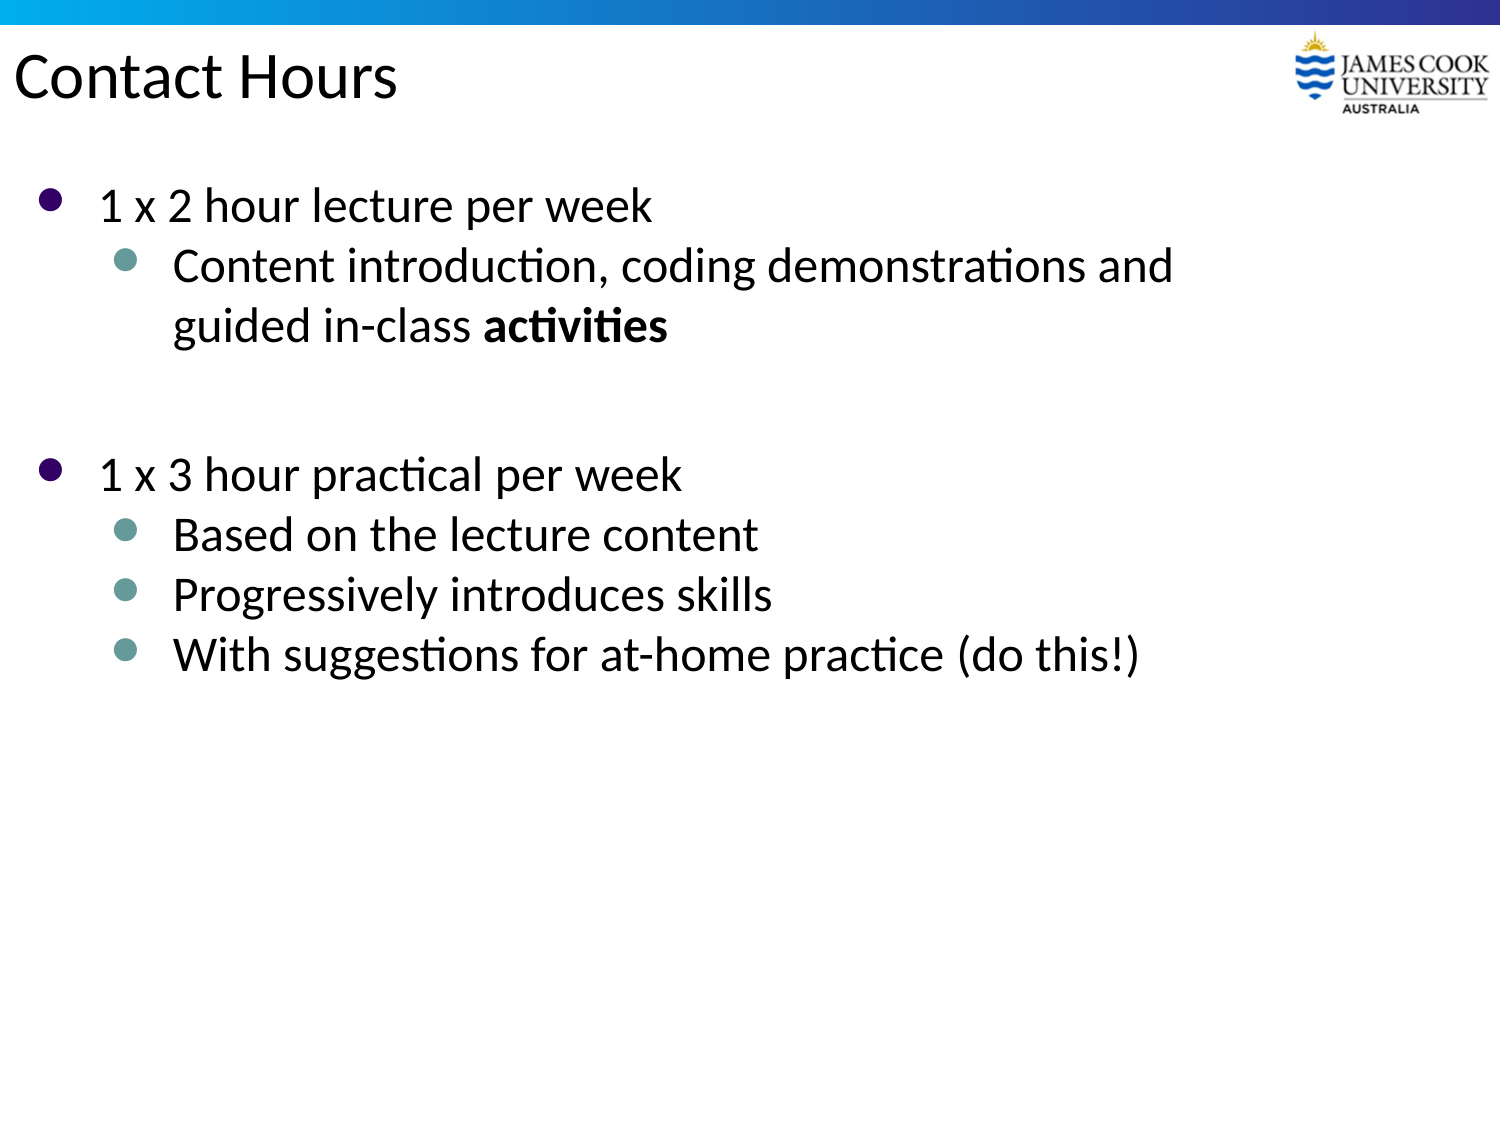

# Contact Hours
1 x 2 hour lecture per week
Content introduction, coding demonstrations and
guided in-class activities

1 x 3 hour practical per week
Based on the lecture content
Progressively introduces skills
With suggestions for at-home practice (do this!)